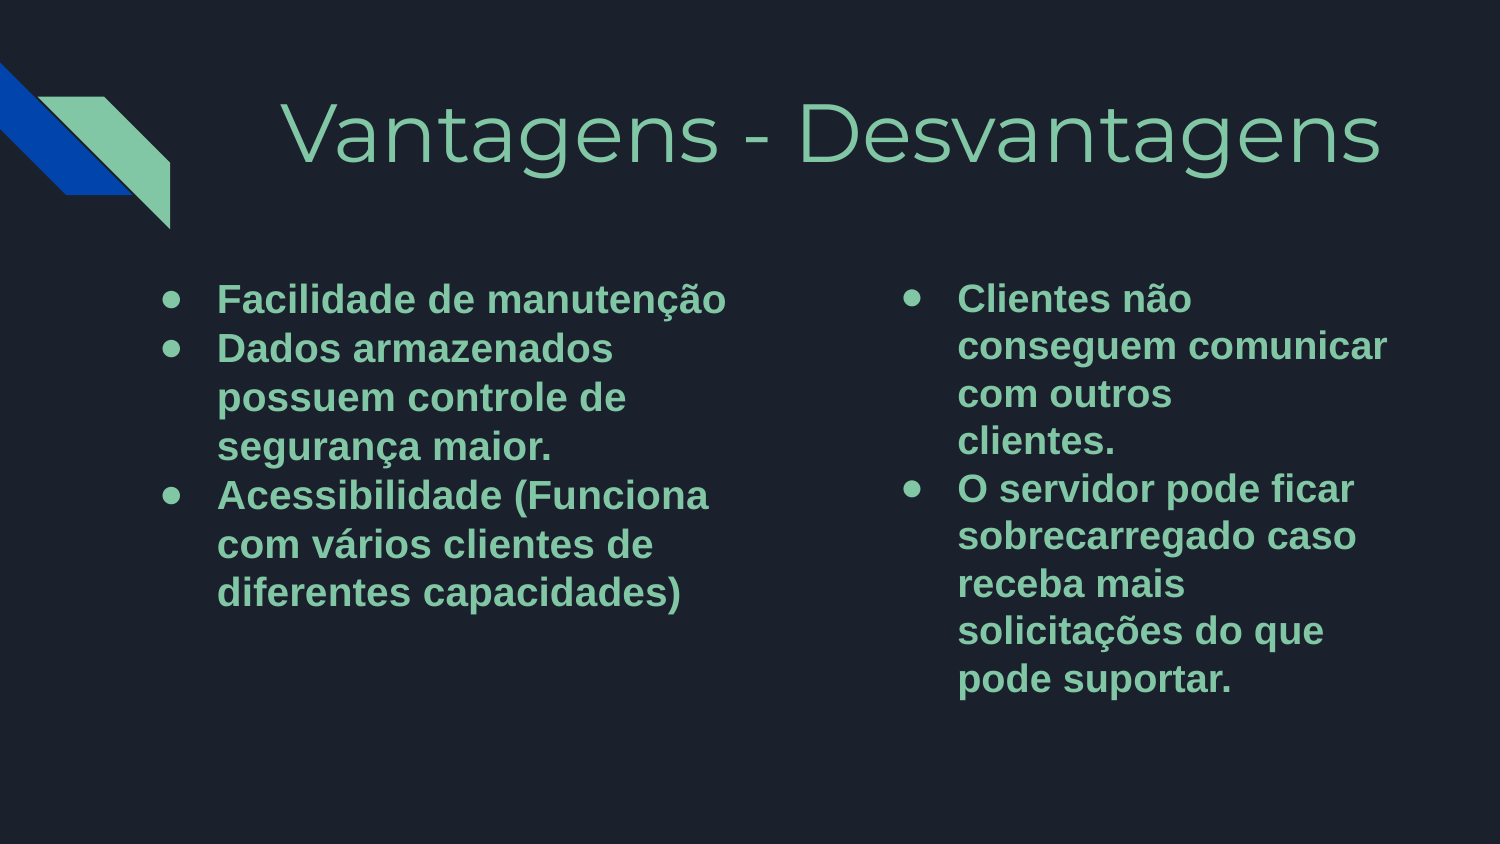

# Vantagens - Desvantagens
Facilidade de manutenção
Dados armazenados possuem controle de segurança maior.
Acessibilidade (Funciona com vários clientes de diferentes capacidades)

Clientes não conseguem comunicar com outros
clientes.
O servidor pode ficar sobrecarregado caso receba mais solicitações do que pode suportar.